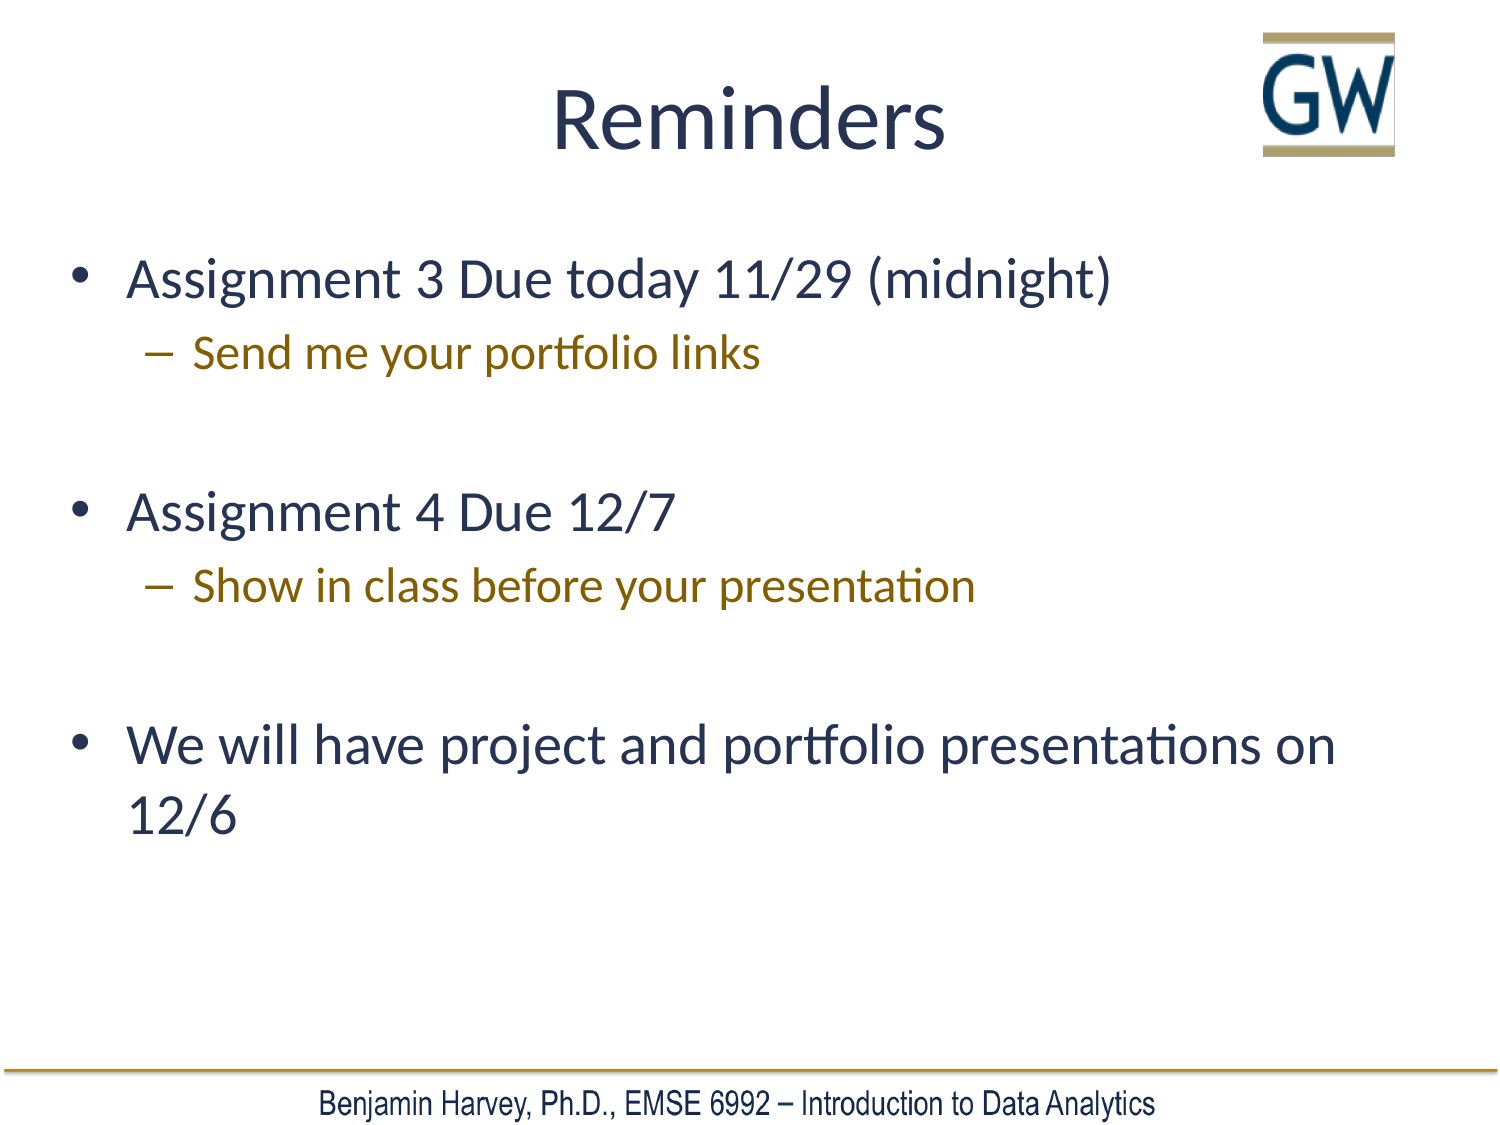

# Reminders
Assignment 3 Due today 11/29 (midnight)
Send me your portfolio links

Assignment 4 Due 12/7
Show in class before your presentation

We will have project and portfolio presentations on 12/6